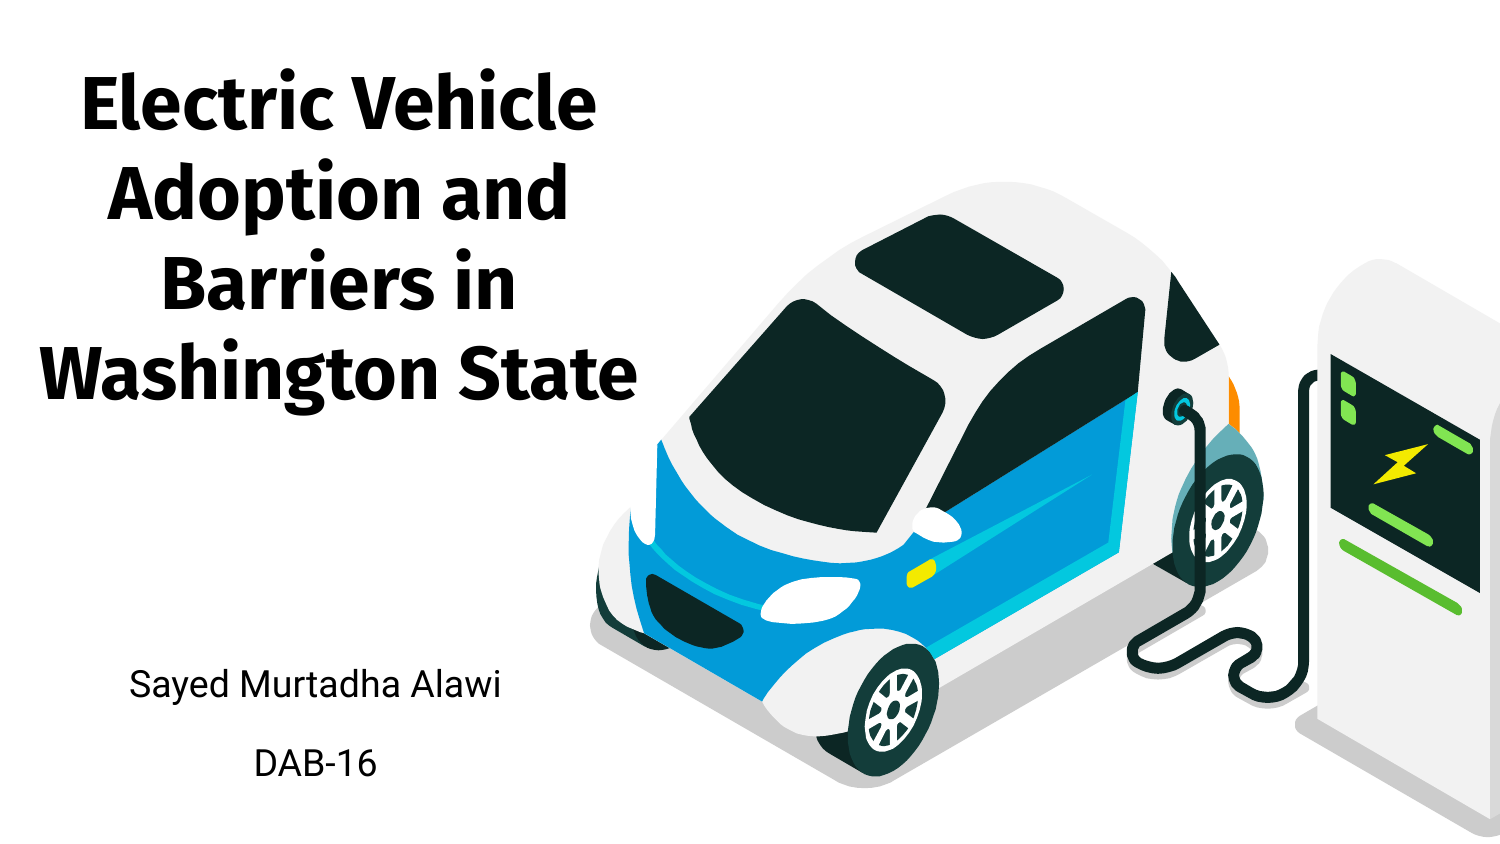

# Electric Vehicle Adoption and Barriers in Washington State

Sayed Murtadha Alawi
DAB-16